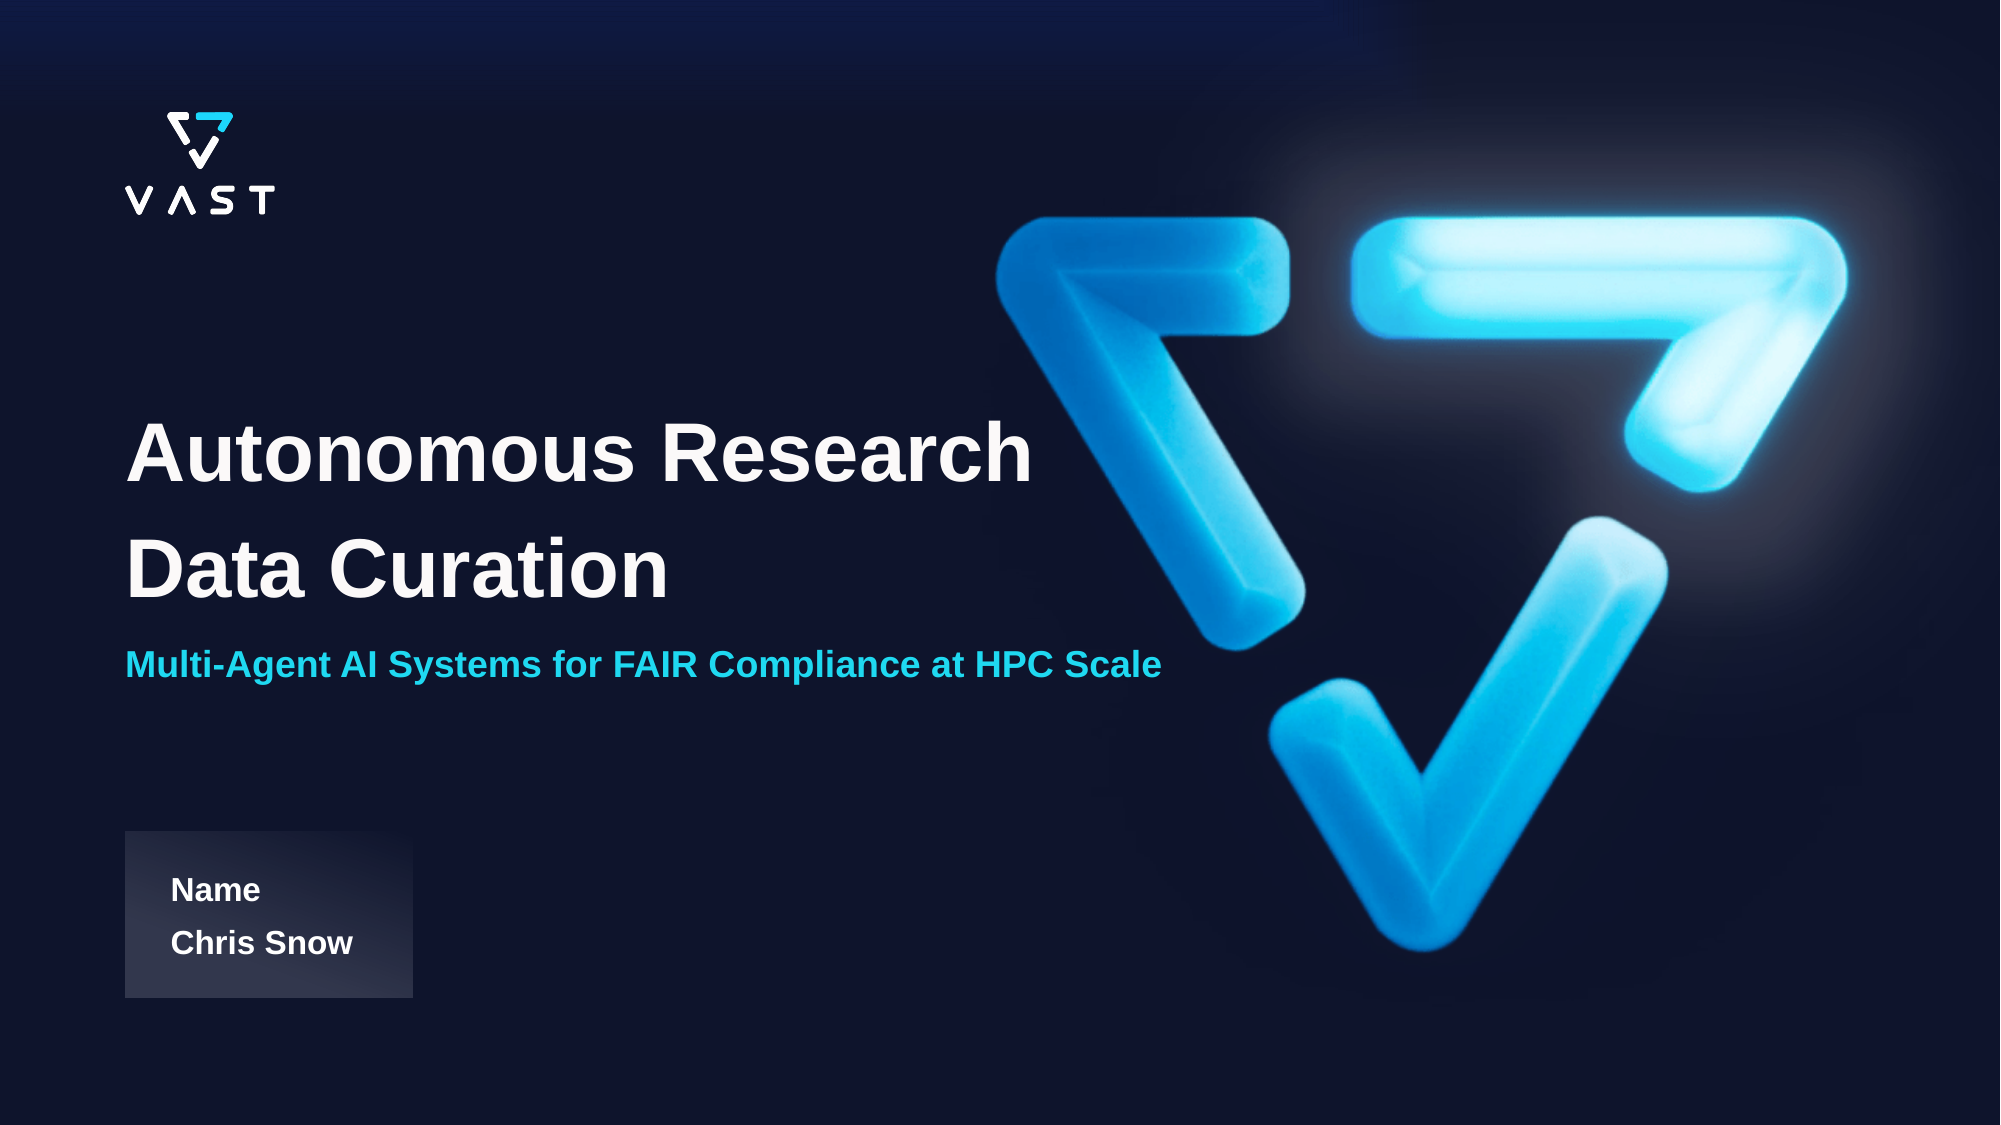

# Autonomous Research Data Curation
Multi-Agent AI Systems for FAIR Compliance at HPC Scale

Name
Chris Snow